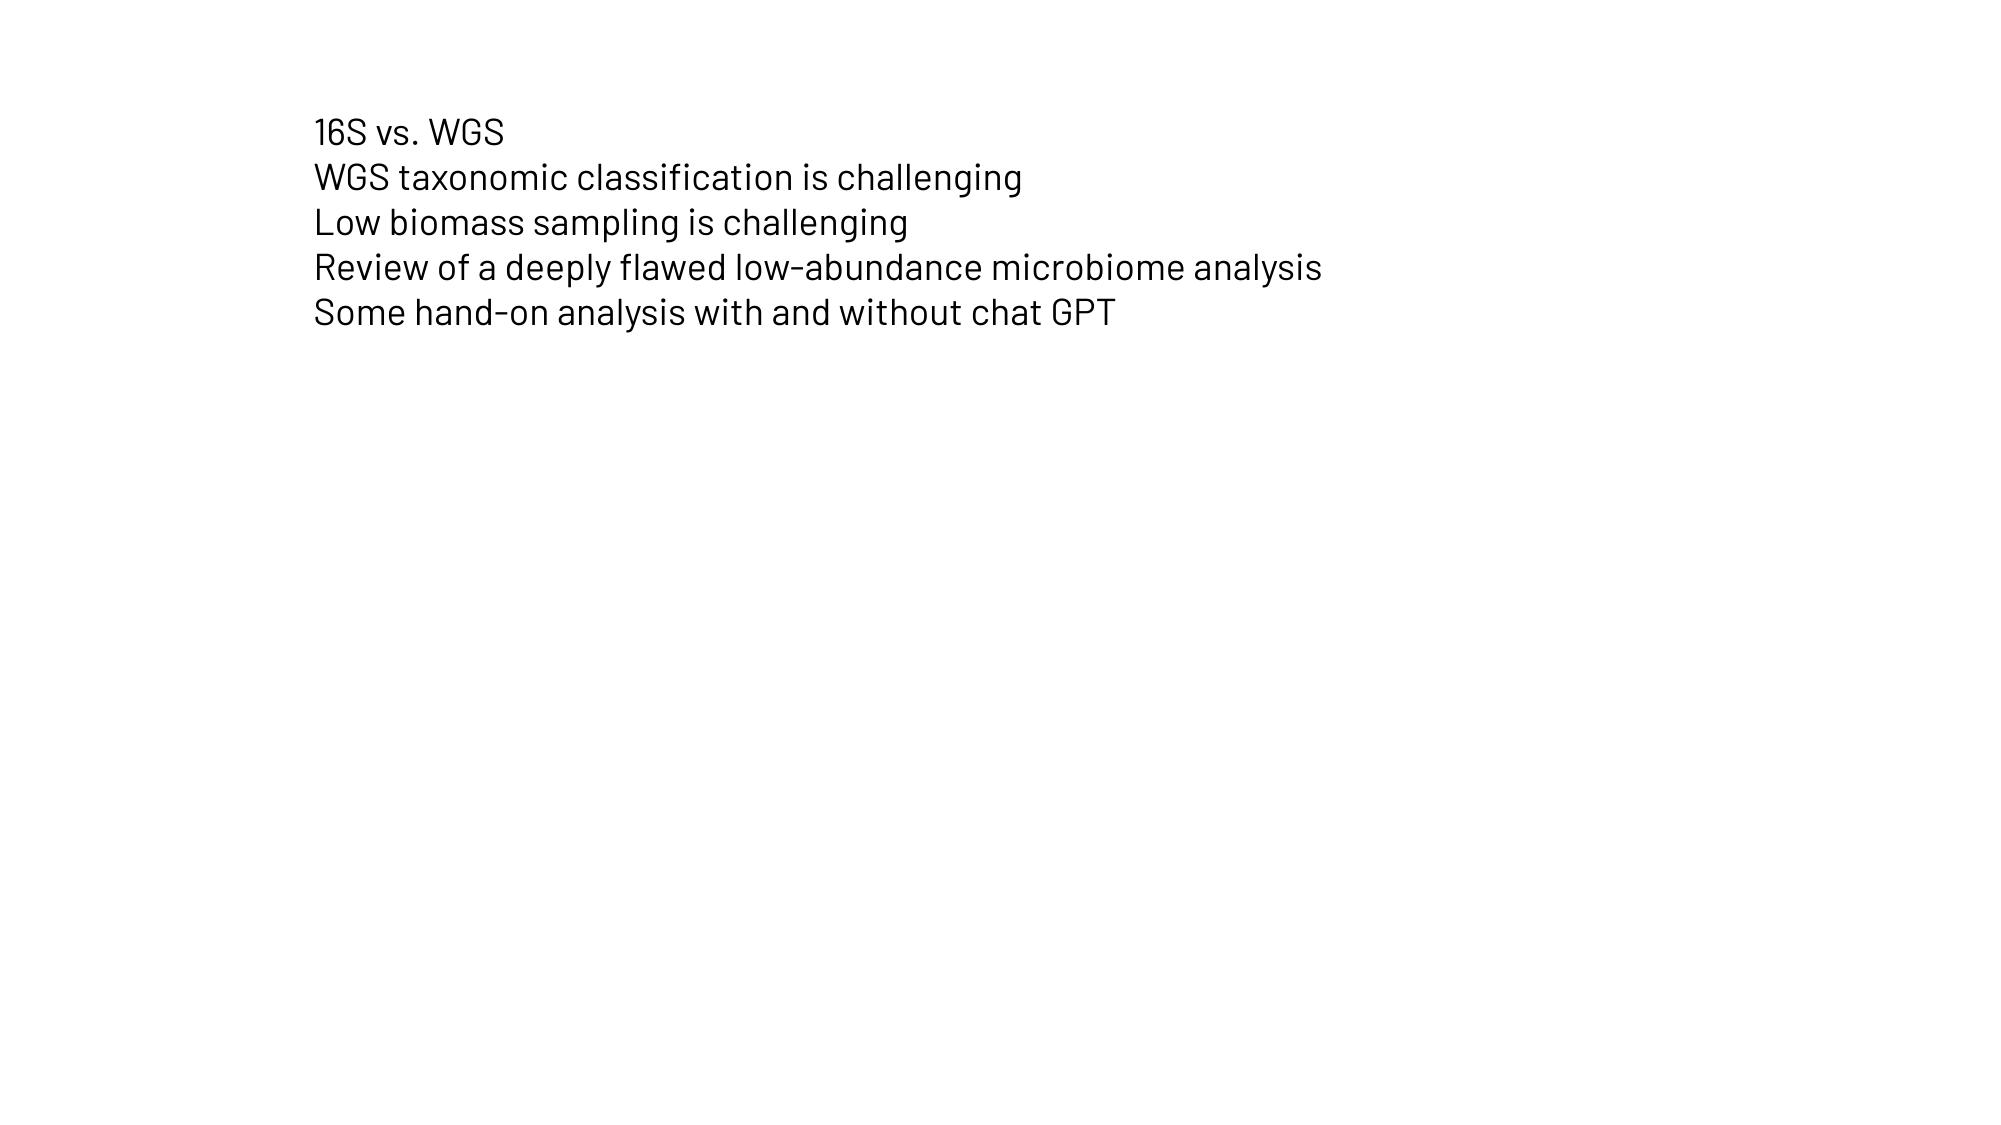

16S vs. WGS
WGS taxonomic classification is challenging
Low biomass sampling is challenging
Review of a deeply flawed low-abundance microbiome analysis
Some hand-on analysis with and without chat GPT